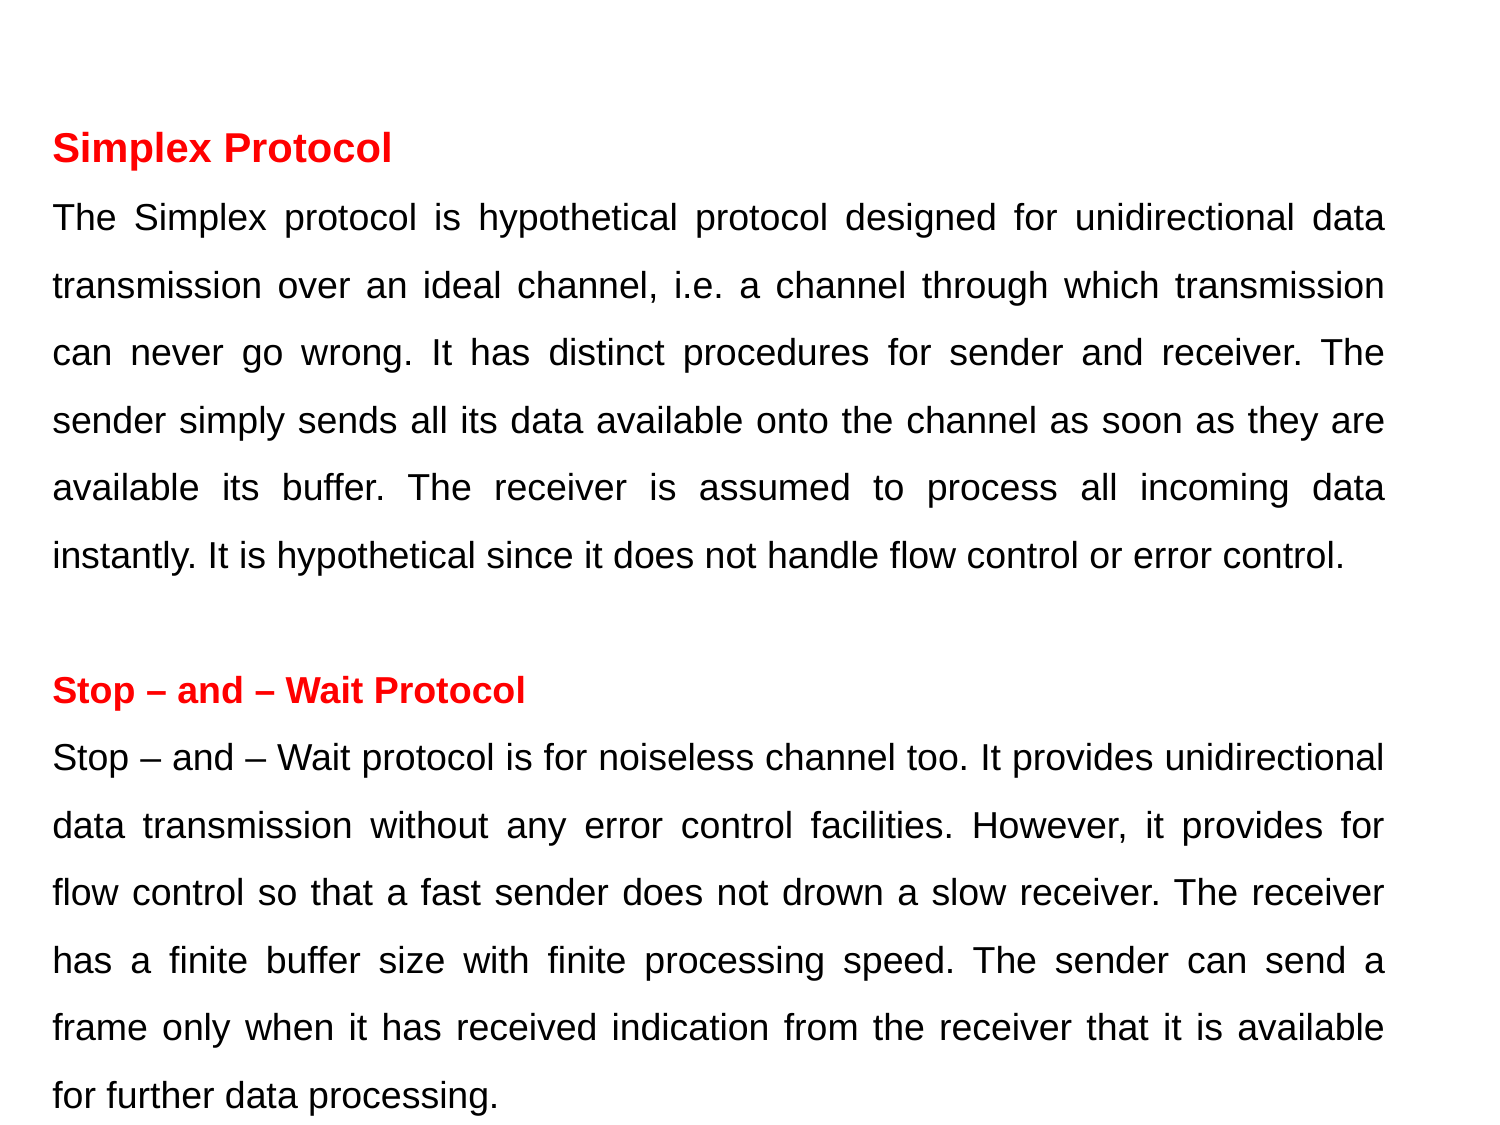

Simplex Protocol
The Simplex protocol is hypothetical protocol designed for unidirectional data transmission over an ideal channel, i.e. a channel through which transmission can never go wrong. It has distinct procedures for sender and receiver. The sender simply sends all its data available onto the channel as soon as they are available its buffer. The receiver is assumed to process all incoming data instantly. It is hypothetical since it does not handle flow control or error control.

Stop – and – Wait Protocol
Stop – and – Wait protocol is for noiseless channel too. It provides unidirectional data transmission without any error control facilities. However, it provides for flow control so that a fast sender does not drown a slow receiver. The receiver has a finite buffer size with finite processing speed. The sender can send a frame only when it has received indication from the receiver that it is available for further data processing.